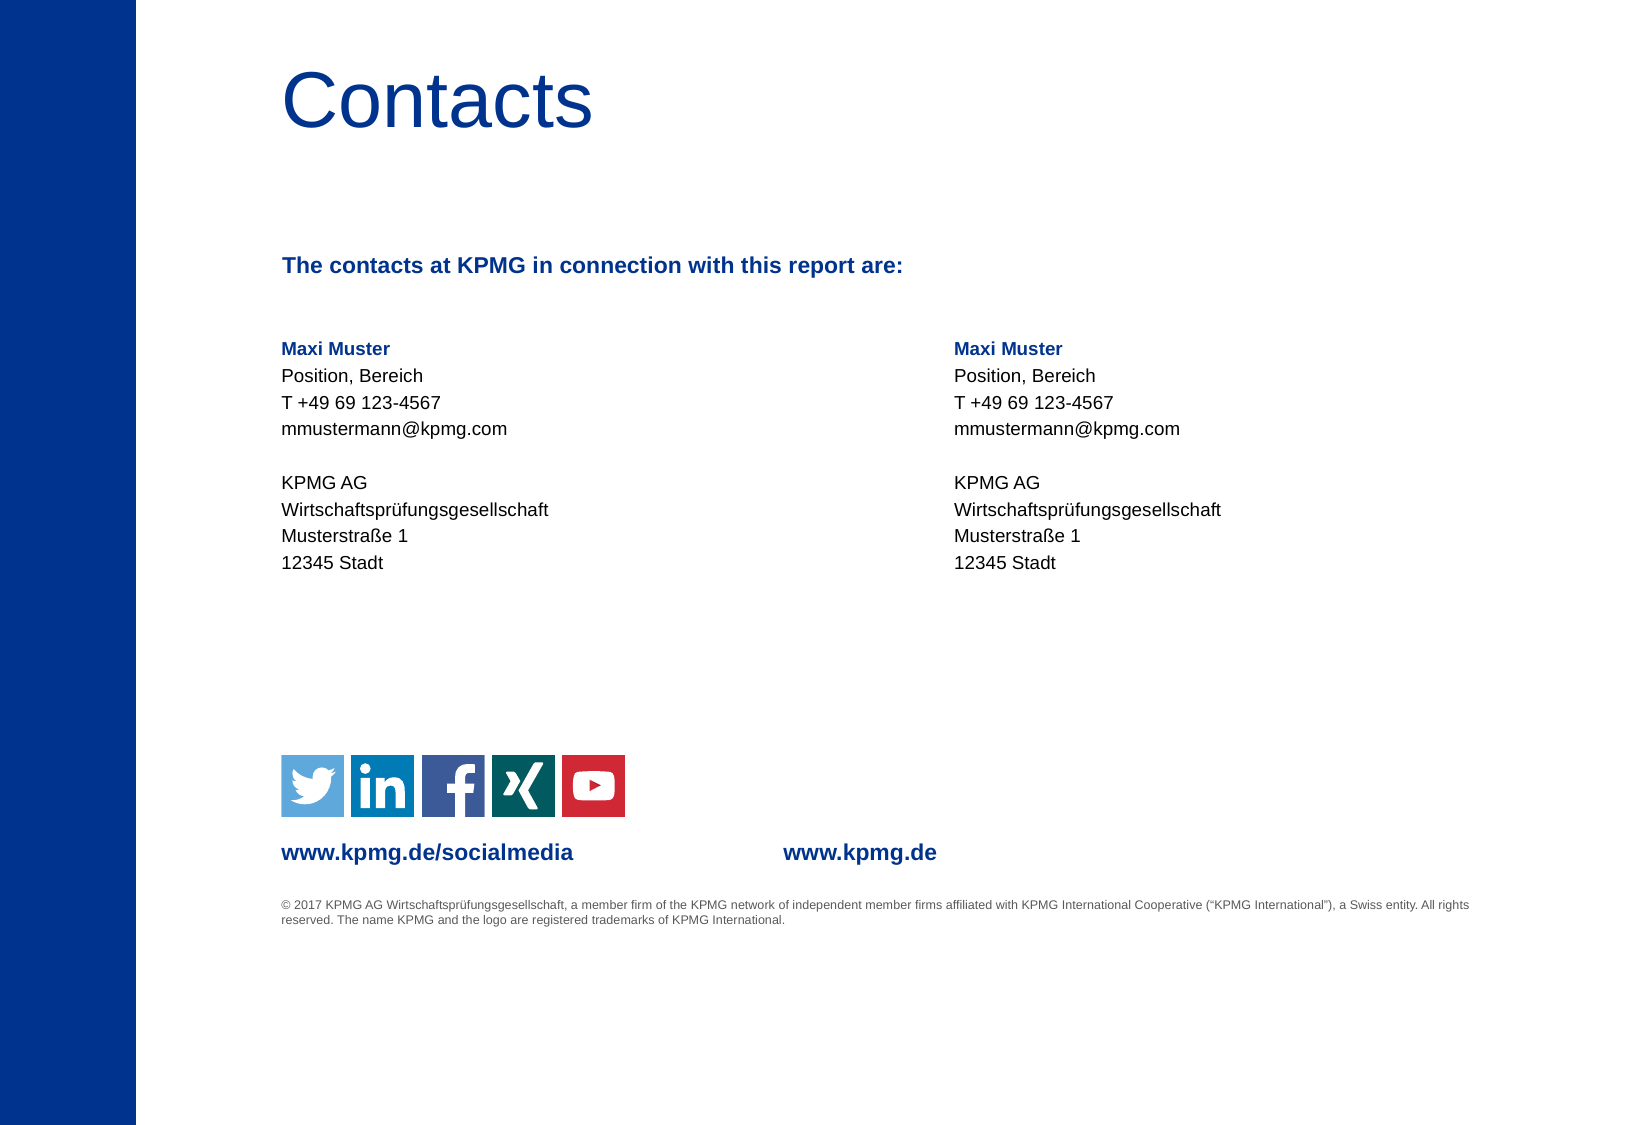

# Contacts
The contacts at KPMG in connection with this report are:
Maxi Muster
Position, Bereich
T +49 69 123-4567
mmustermann@kpmg.com

KPMG AG
Wirtschaftsprüfungsgesellschaft
Musterstraße 1
12345 Stadt
Maxi Muster
Position, Bereich
T +49 69 123-4567
mmustermann@kpmg.com

KPMG AG
Wirtschaftsprüfungsgesellschaft
Musterstraße 1
12345 Stadt
www.kpmg.de/socialmedia
www.kpmg.de
© 2017 KPMG AG Wirtschaftsprüfungsgesellschaft, a member firm of the KPMG network of independent member firms affiliated with KPMG International Cooperative (“KPMG International”), a Swiss entity. All rights reserved. The name KPMG and the logo are registered trademarks of KPMG International.